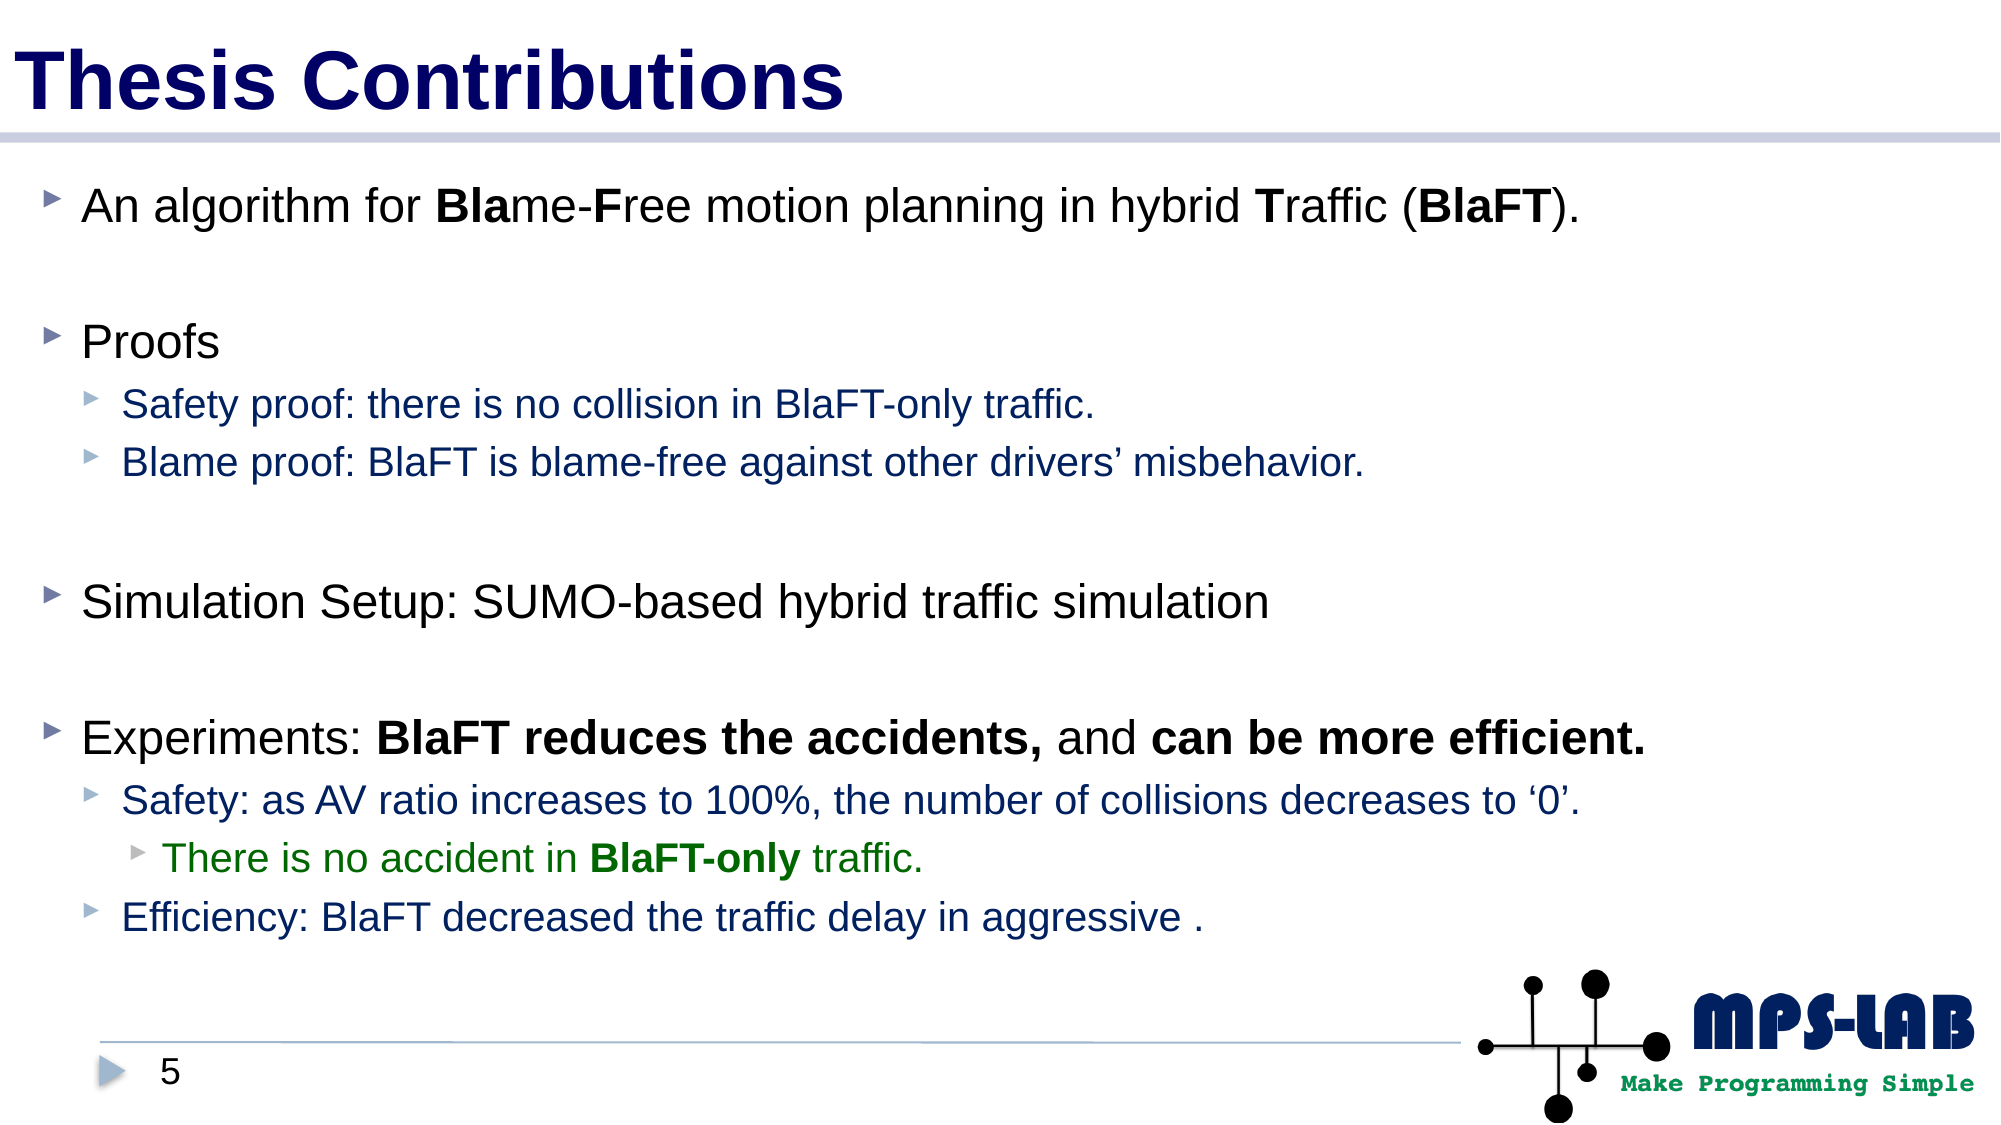

# Thesis Contributions
An algorithm for Blame-Free motion planning in hybrid Traffic (BlaFT).

Proofs
Safety proof: there is no collision in BlaFT-only traffic.
Blame proof: BlaFT is blame-free against other drivers’ misbehavior.

Simulation Setup: SUMO-based hybrid traffic simulation

Experiments: BlaFT reduces the accidents, and can be more efficient.
Safety: as AV ratio increases to 100%, the number of collisions decreases to ‘0’.
There is no accident in BlaFT-only traffic.
Efficiency: BlaFT decreased the traffic delay in aggressive .
5